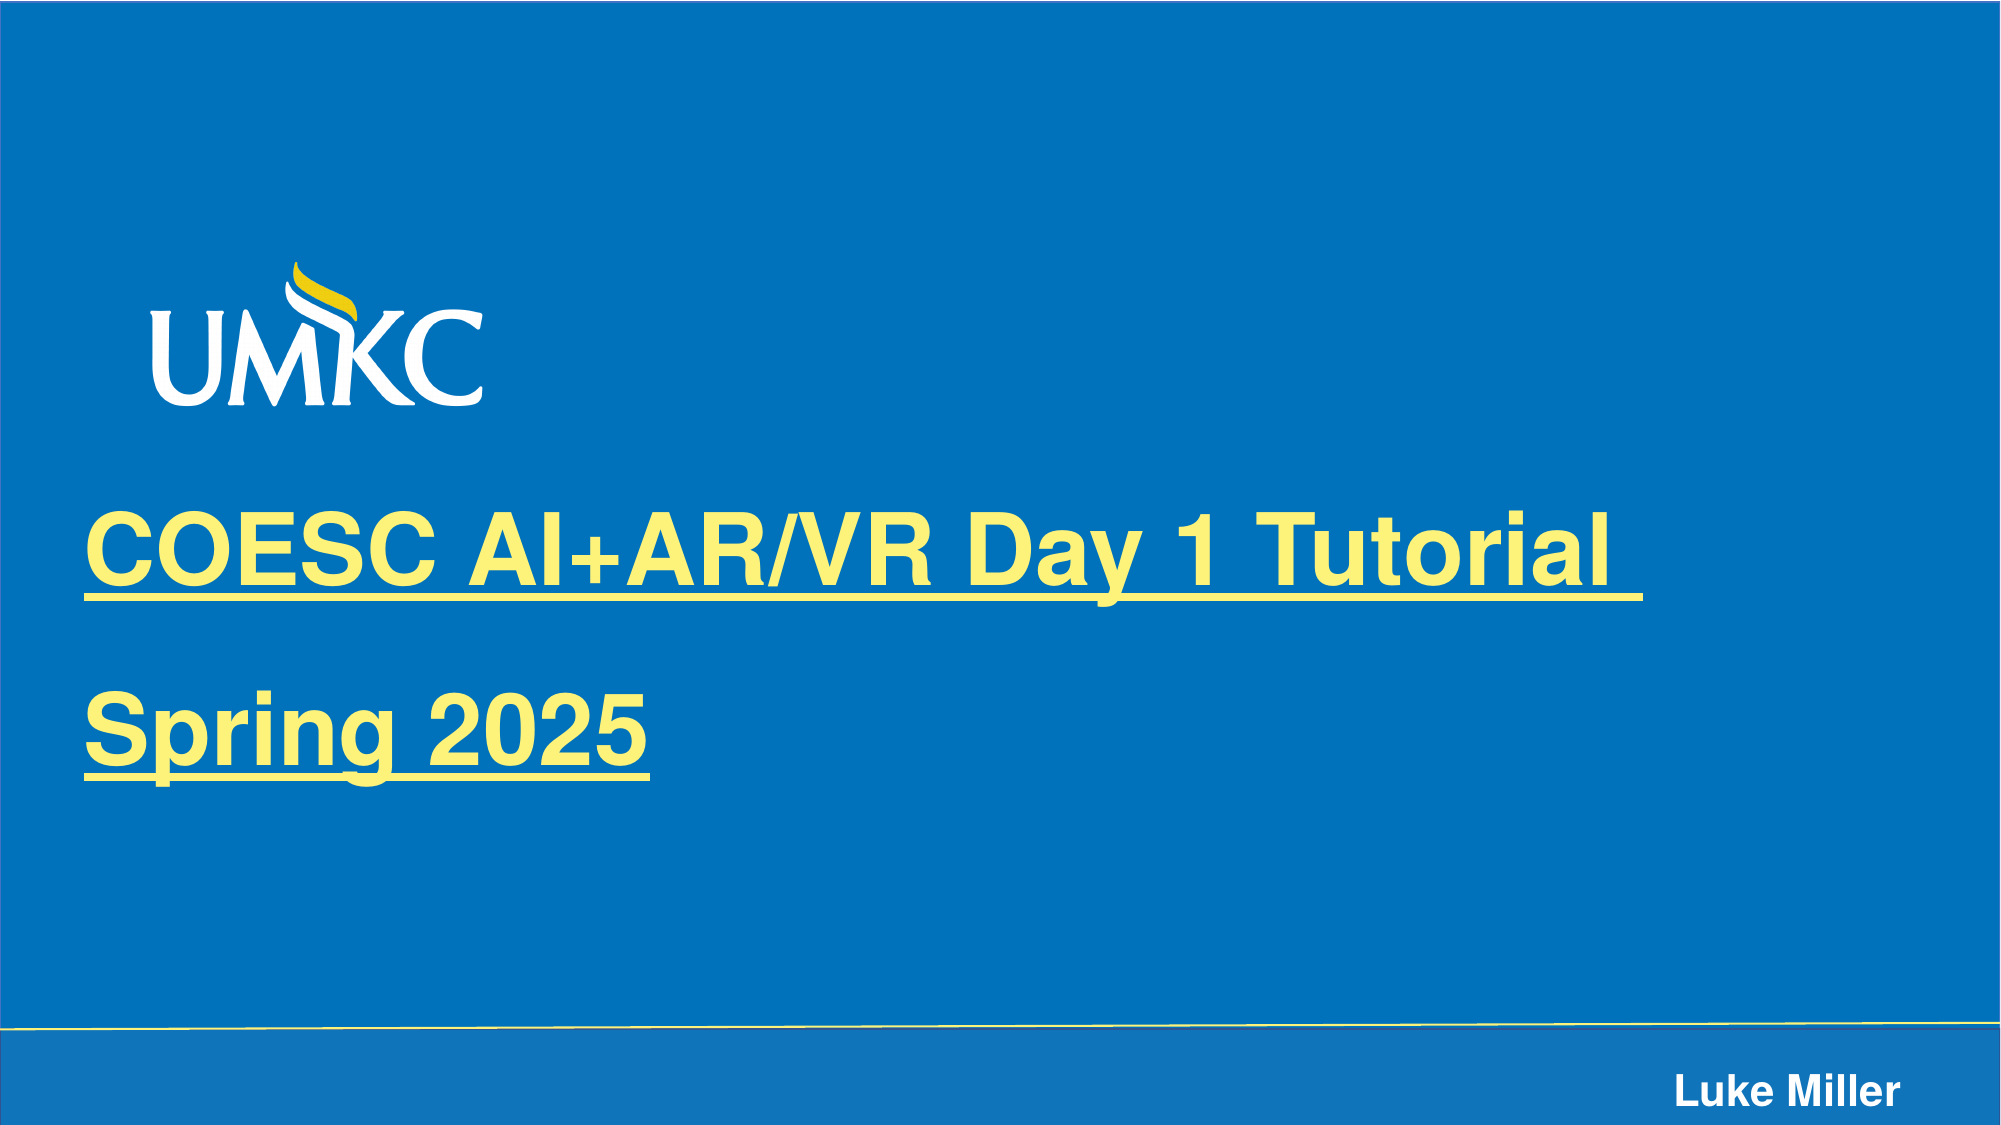

COESC AI+AR/VR Day 1 Tutorial
Spring 2025

Luke Miller